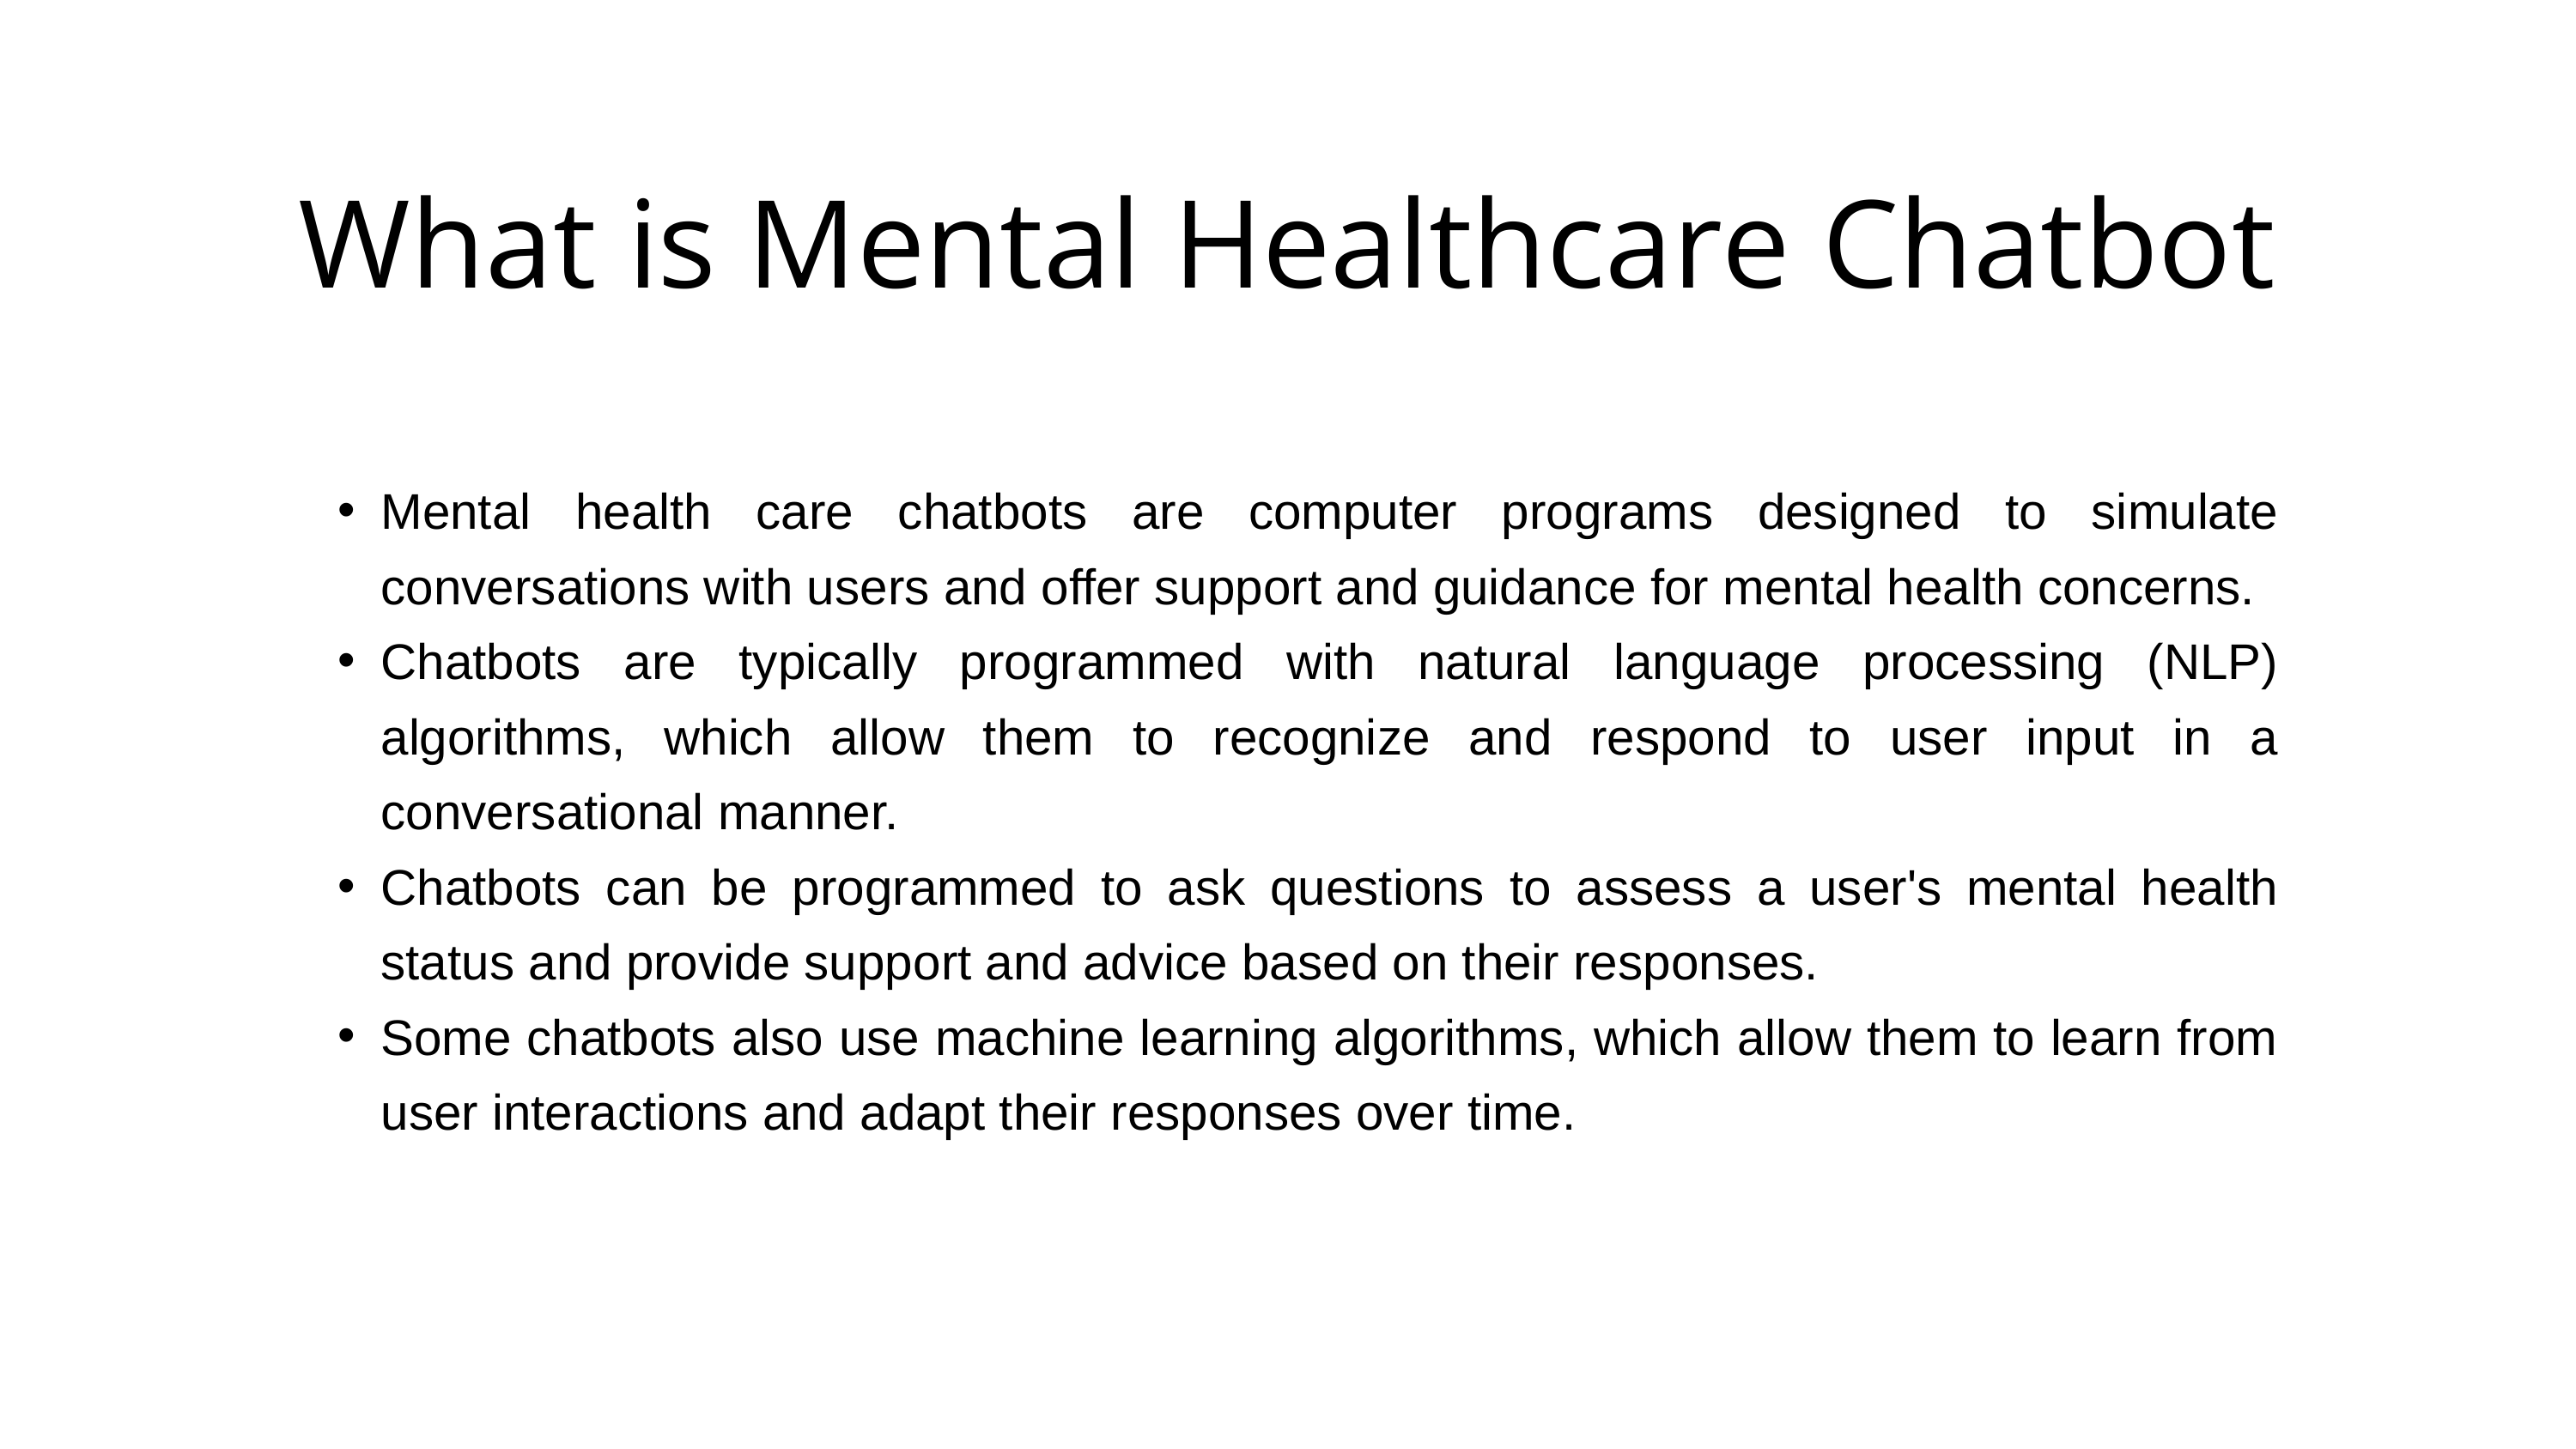

What is Mental Healthcare Chatbot
Mental health care chatbots are computer programs designed to simulate conversations with users and offer support and guidance for mental health concerns.
Chatbots are typically programmed with natural language processing (NLP) algorithms, which allow them to recognize and respond to user input in a conversational manner.
Chatbots can be programmed to ask questions to assess a user's mental health status and provide support and advice based on their responses.
Some chatbots also use machine learning algorithms, which allow them to learn from user interactions and adapt their responses over time.